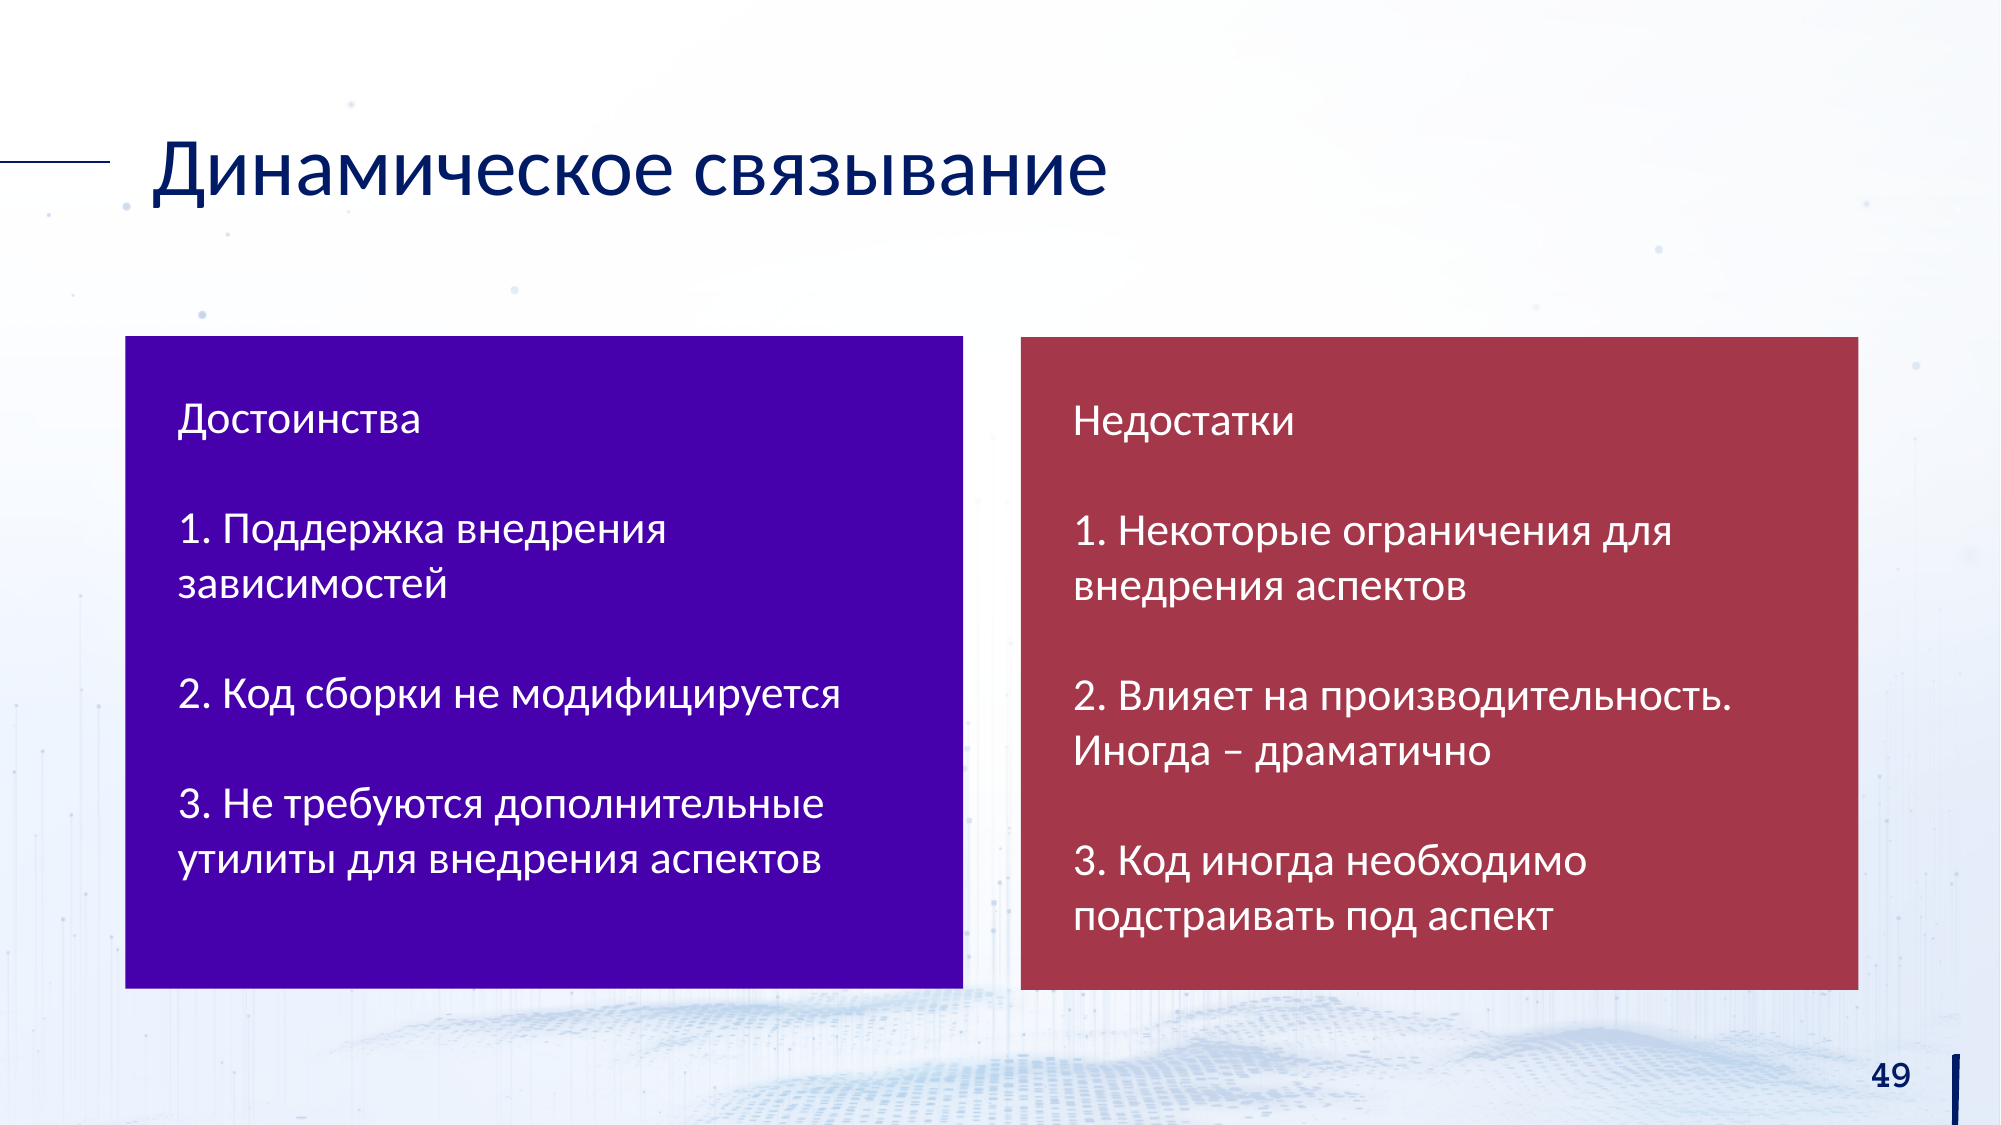

# Динамическое связывание
Достоинства

1. Поддержка внедрения зависимостей
2. Код сборки не модифицируется
3. Не требуются дополнительные утилиты для внедрения аспектов
Недостатки

1. Некоторые ограничения для внедрения аспектов
2. Влияет на производительность. Иногда – драматично
3. Код иногда необходимо подстраивать под аспект
49